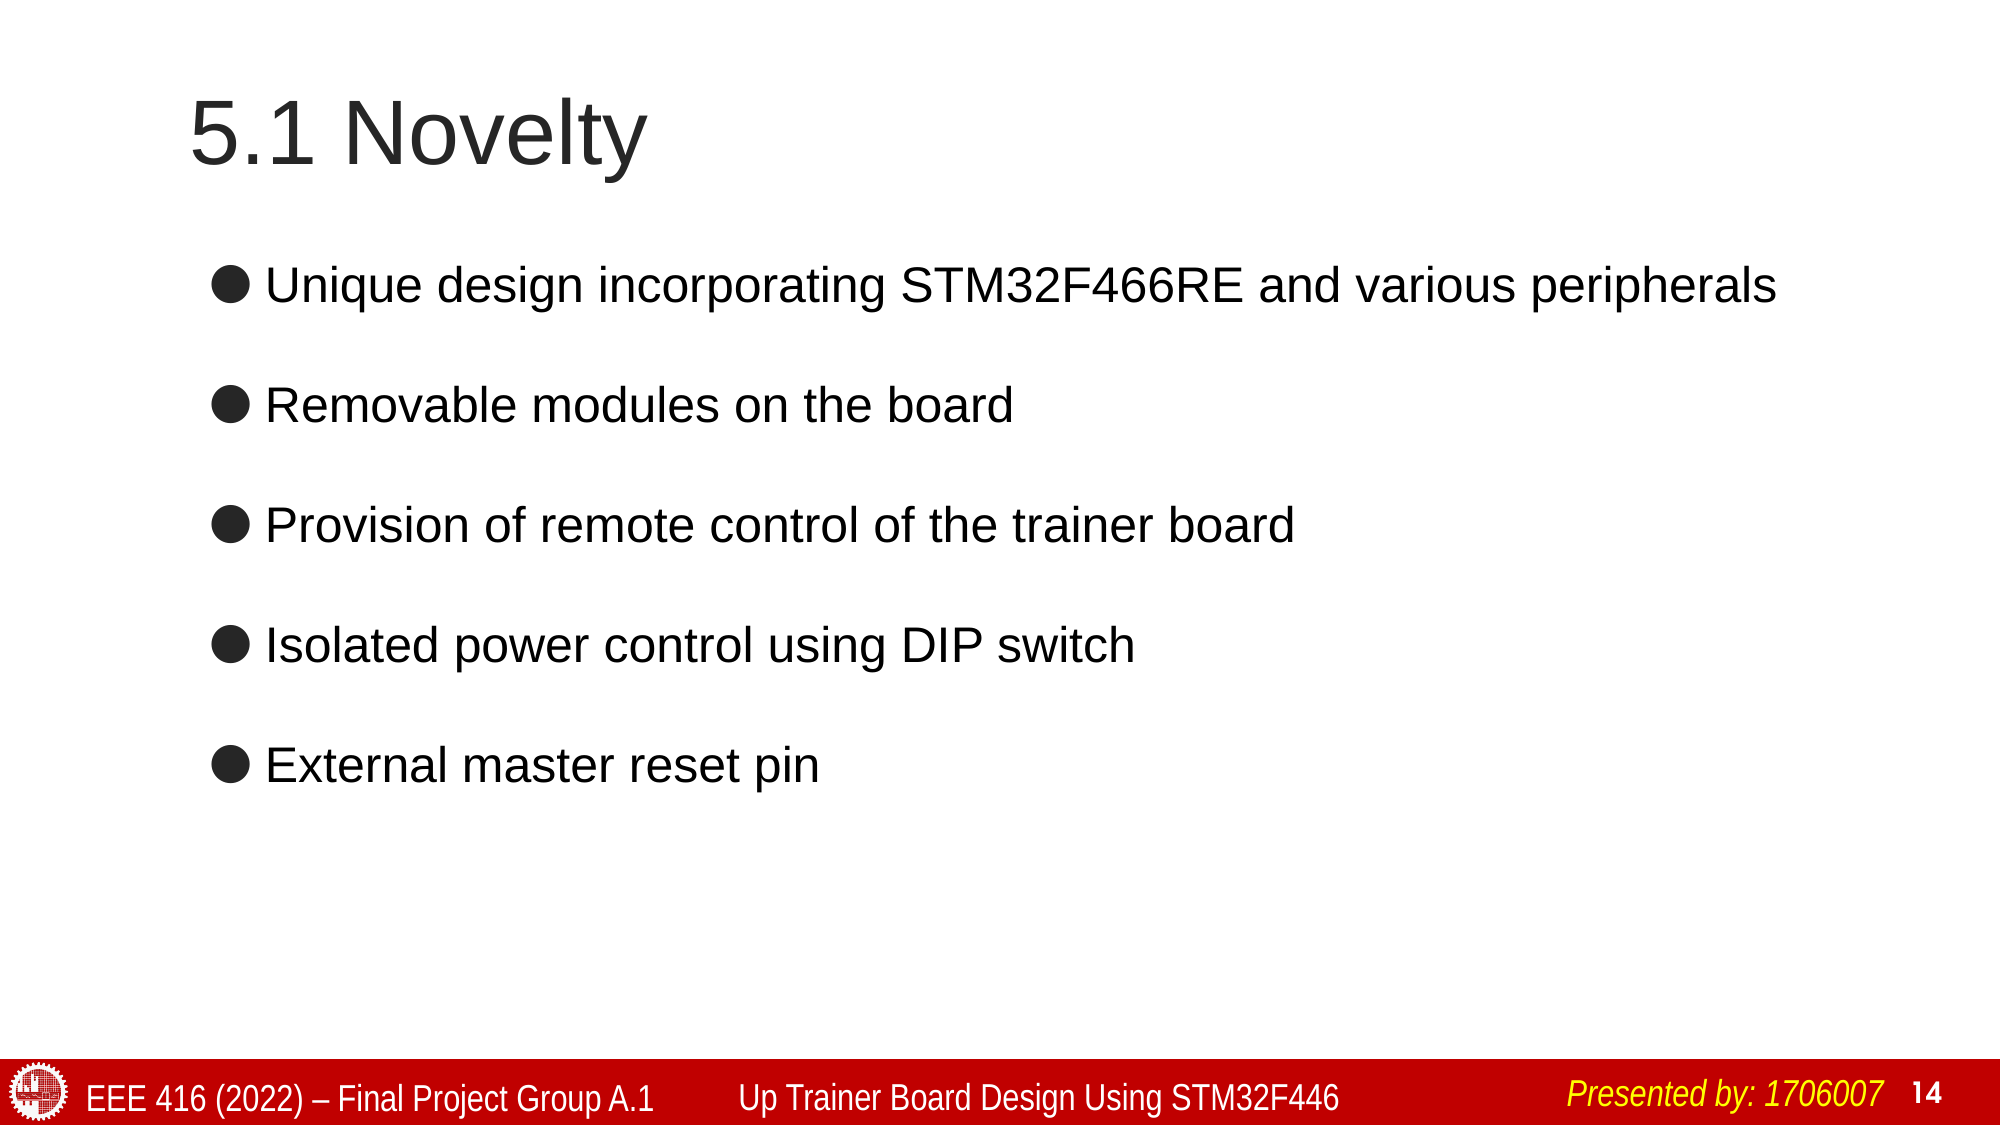

# 5.1 Novelty
Unique design incorporating STM32F466RE and various peripherals

Removable modules on the board

Provision of remote control of the trainer board

Isolated power control using DIP switch

External master reset pin

Presented by: 1706007
Up Trainer Board Design Using STM32F446
EEE 416 (2022) – Final Project Group A.1
14